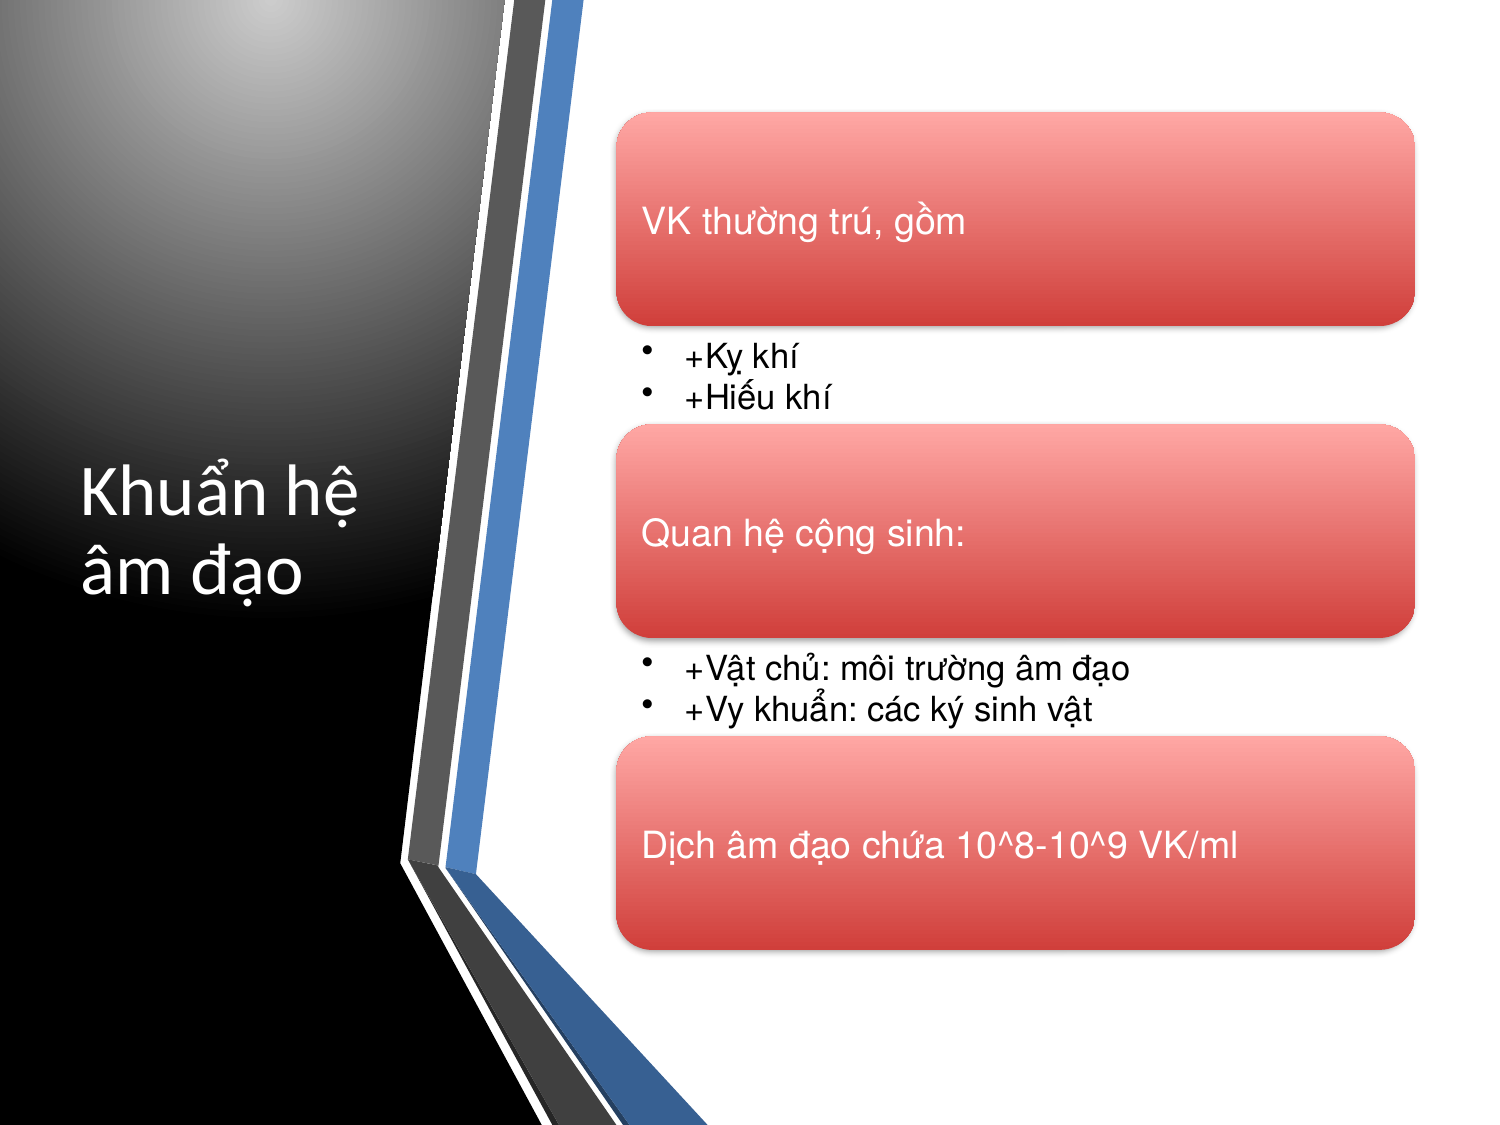

# Khuẩn hệ âm đạo
VK thường trú, gồm
+Kỵ khí
+Hiếu khí
Quan hệ cộng sinh:
+Vật chủ: môi trường âm đạo
+Vy khuẩn: các ký sinh vật
Dịch âm đạo chứa 10^8-10^9 VK/ml